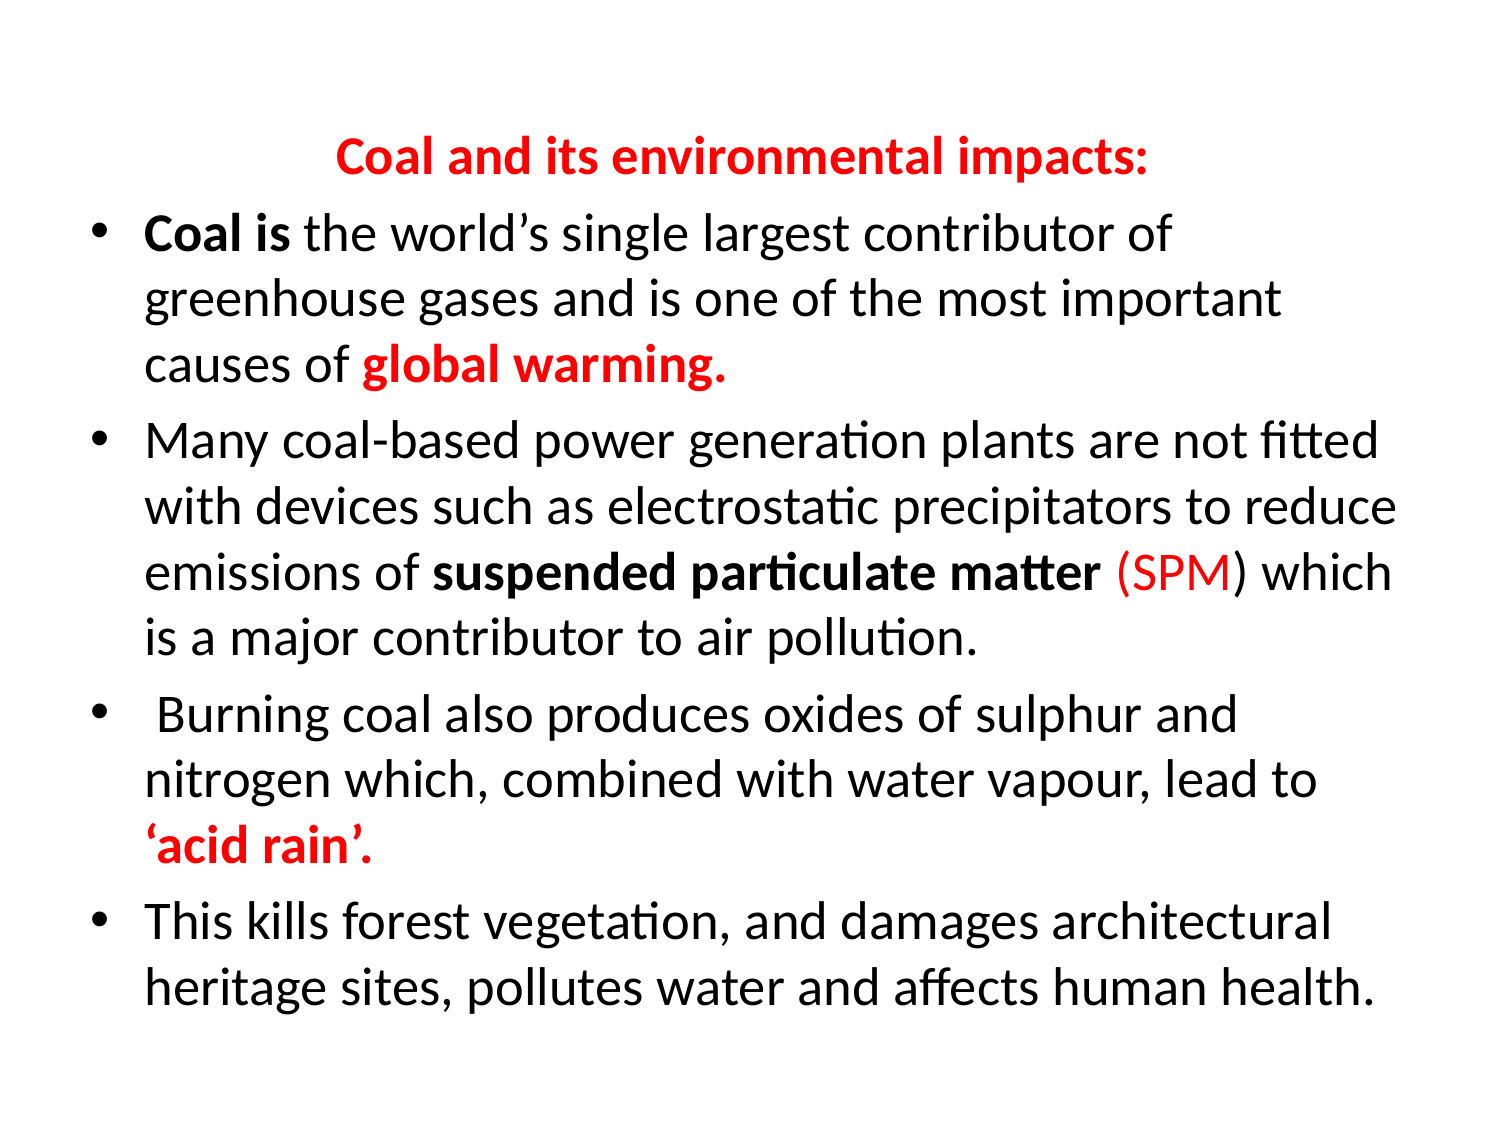

Coal and its environmental impacts:
Coal is the world’s single largest contributor of greenhouse gases and is one of the most important causes of global warming.
Many coal-based power generation plants are not fitted with devices such as electrostatic precipitators to reduce emissions of suspended particulate matter (SPM) which is a major contributor to air pollution.
 Burning coal also produces oxides of sulphur and nitrogen which, combined with water vapour, lead to ‘acid rain’.
This kills forest vegetation, and damages architectural heritage sites, pollutes water and affects human health.